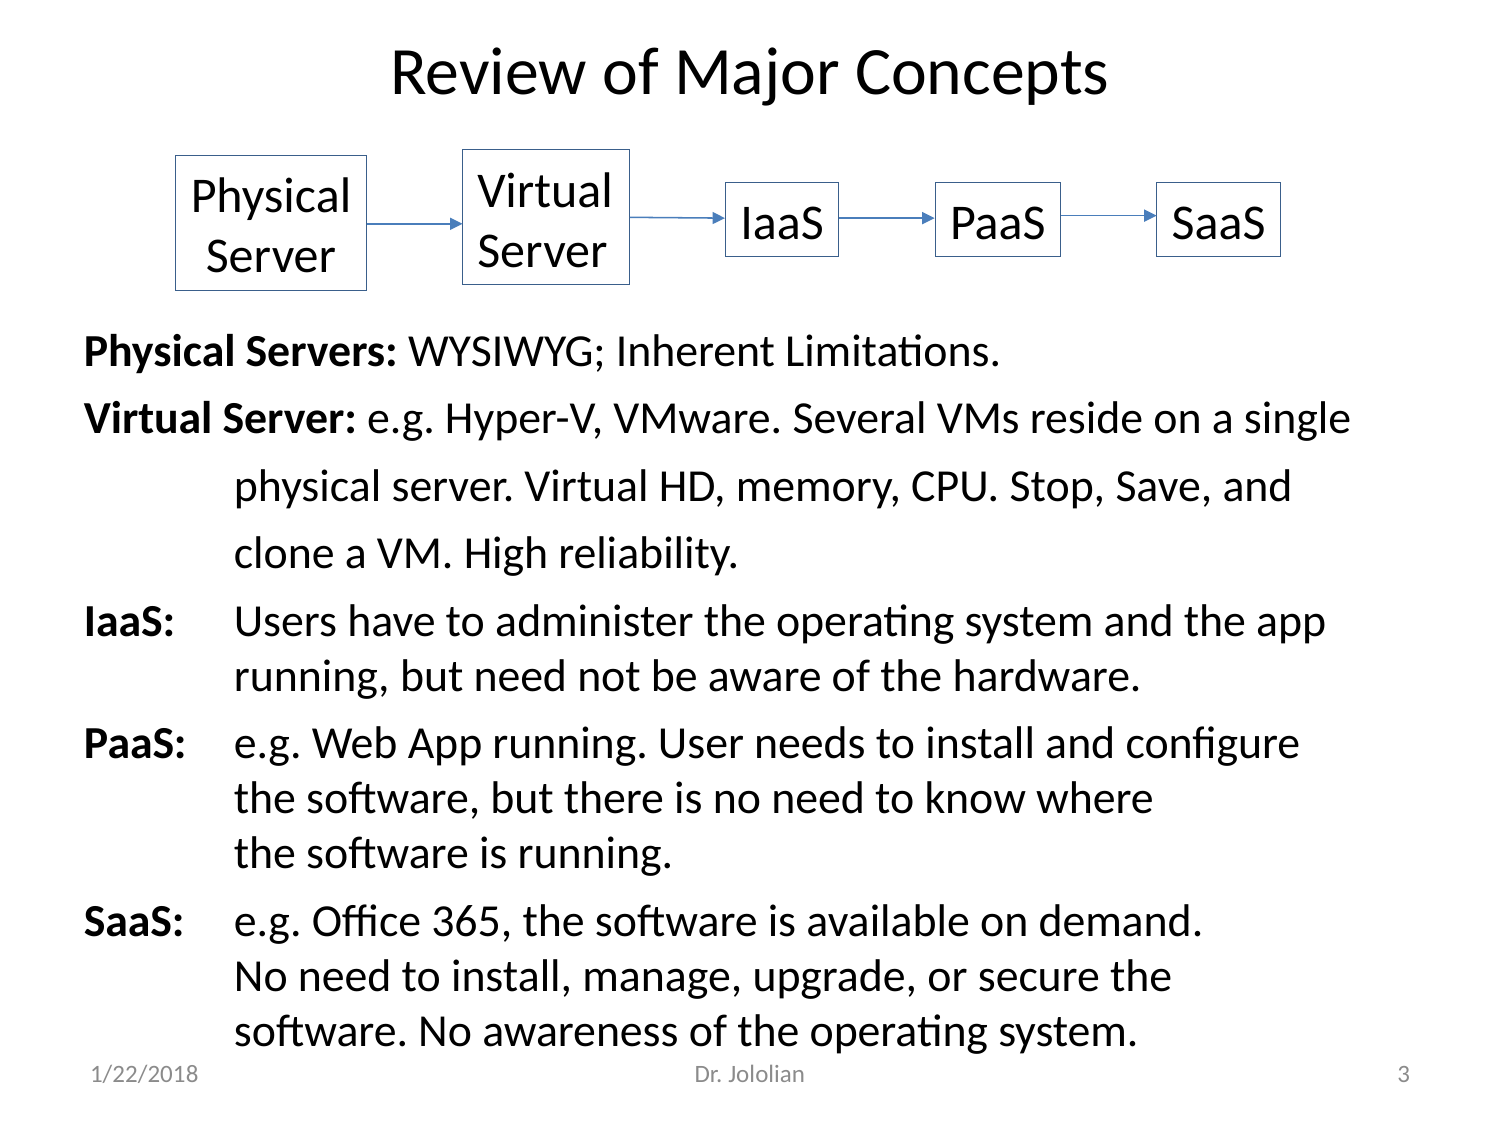

# Review of Major Concepts
Virtual
Server
Physical
Server
IaaS
PaaS
SaaS
Physical Servers: WYSIWYG; Inherent Limitations.
Virtual Server: e.g. Hyper-V, VMware. Several VMs reside on a single
	physical server. Virtual HD, memory, CPU. Stop, Save, and
	clone a VM. High reliability.
IaaS: 	Users have to administer the operating system and the app
	running, but need not be aware of the hardware.
PaaS: 	e.g. Web App running. User needs to install and configure
	the software, but there is no need to know where
	the software is running.
SaaS: 	e.g. Office 365, the software is available on demand.
	No need to install, manage, upgrade, or secure the
	software. No awareness of the operating system.
1/22/2018
Dr. Jololian
3